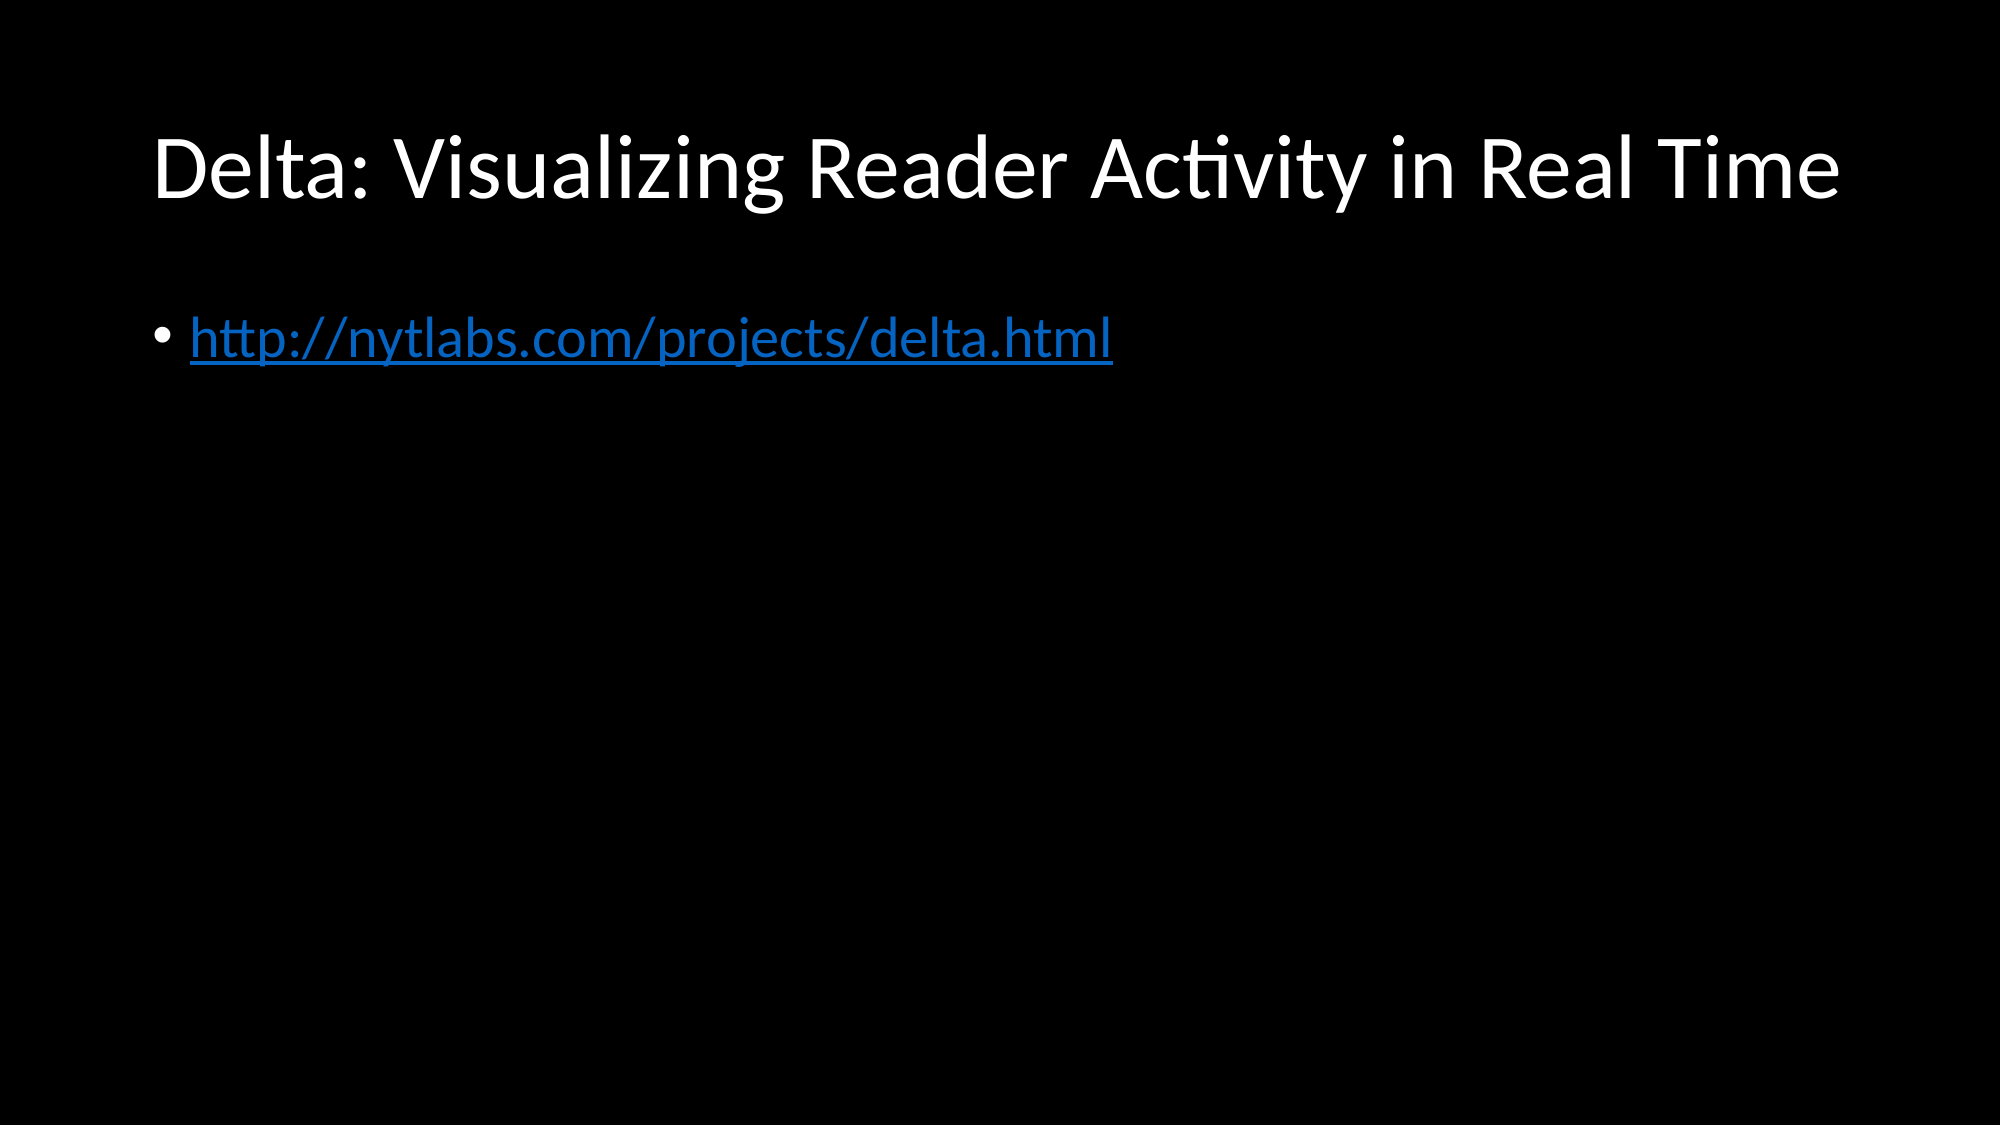

# Delta: Visualizing Reader Activity in Real Time
http://nytlabs.com/projects/delta.html